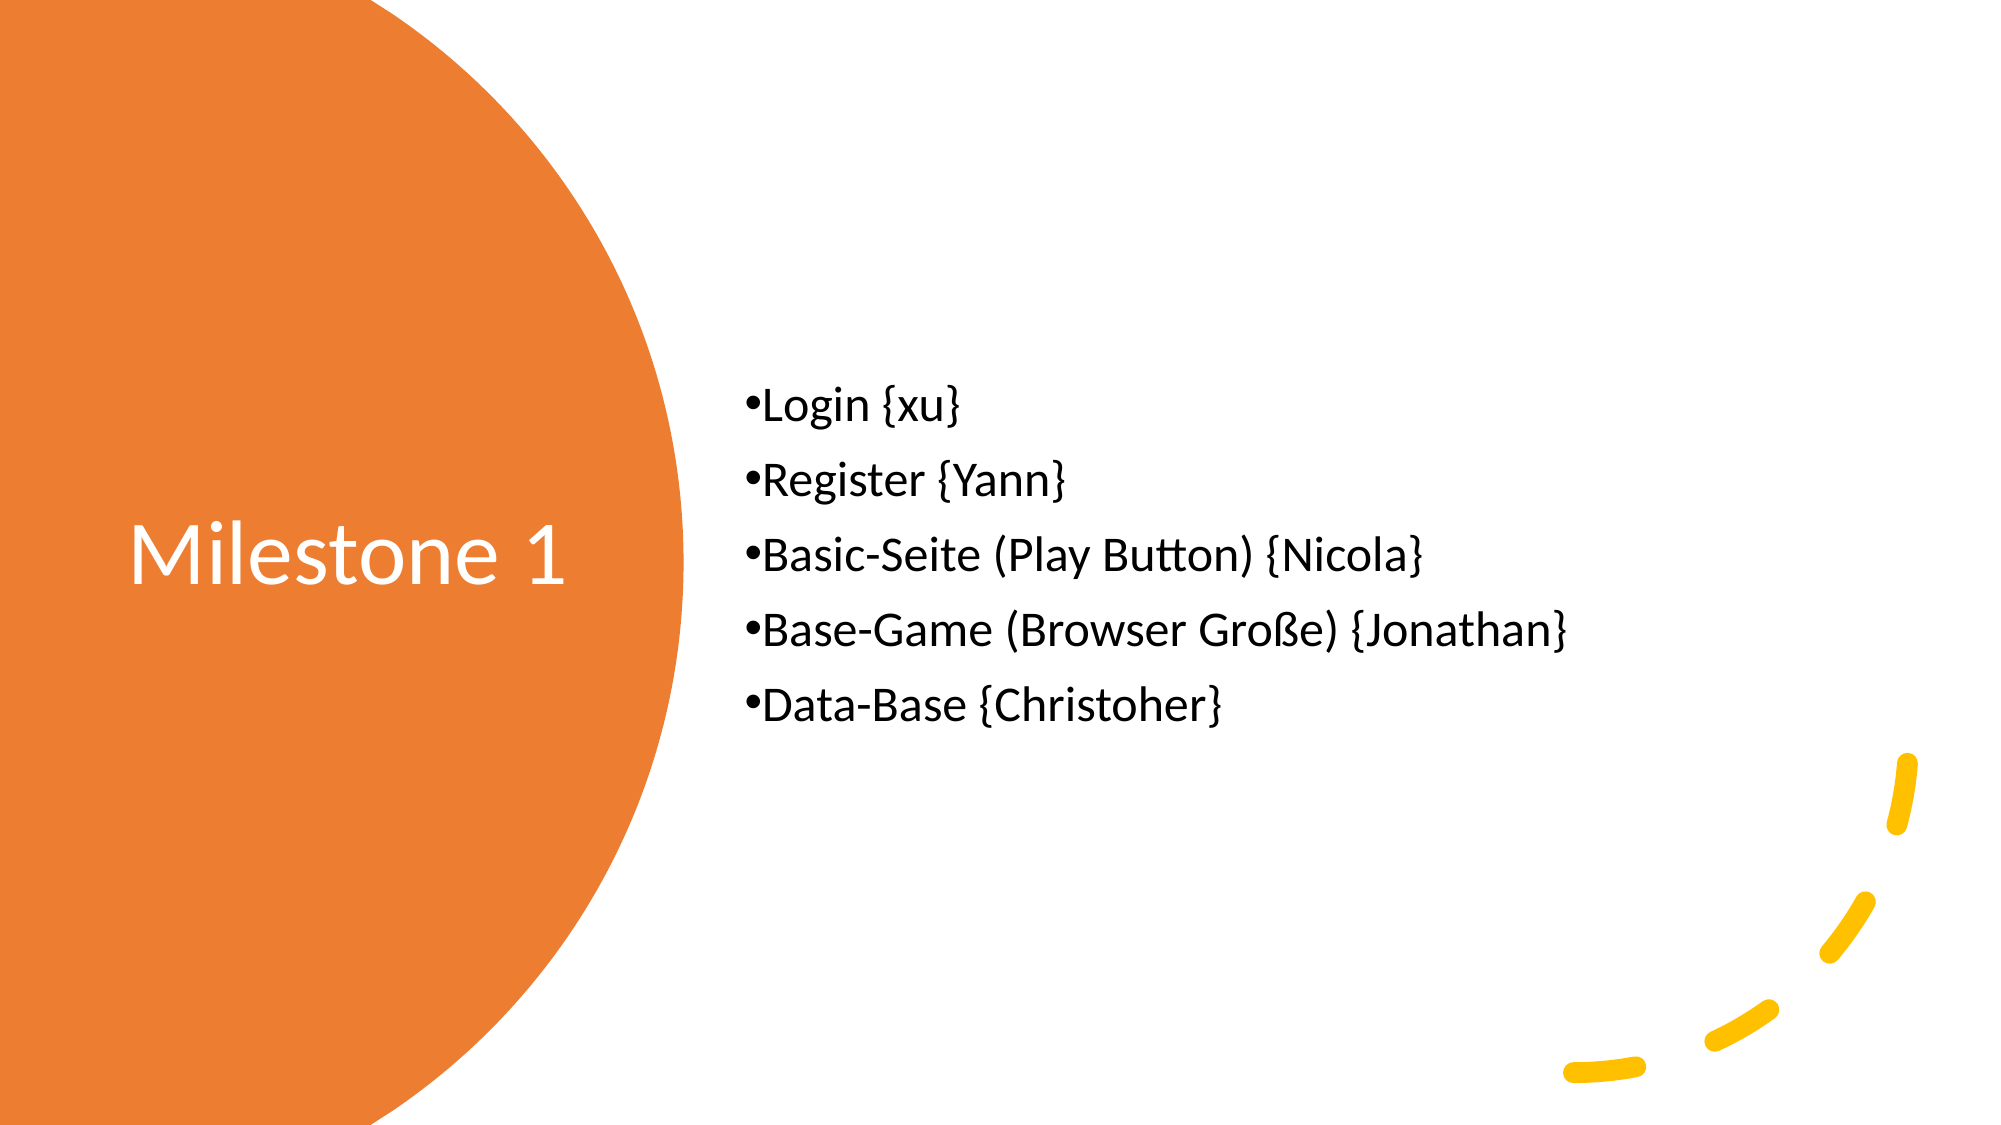

Login {xu}
Register {Yann}
Basic-Seite (Play Button) {Nicola}
Base-Game (Browser Große) {Jonathan}
Data-Base {Christoher}
# Milestone 1